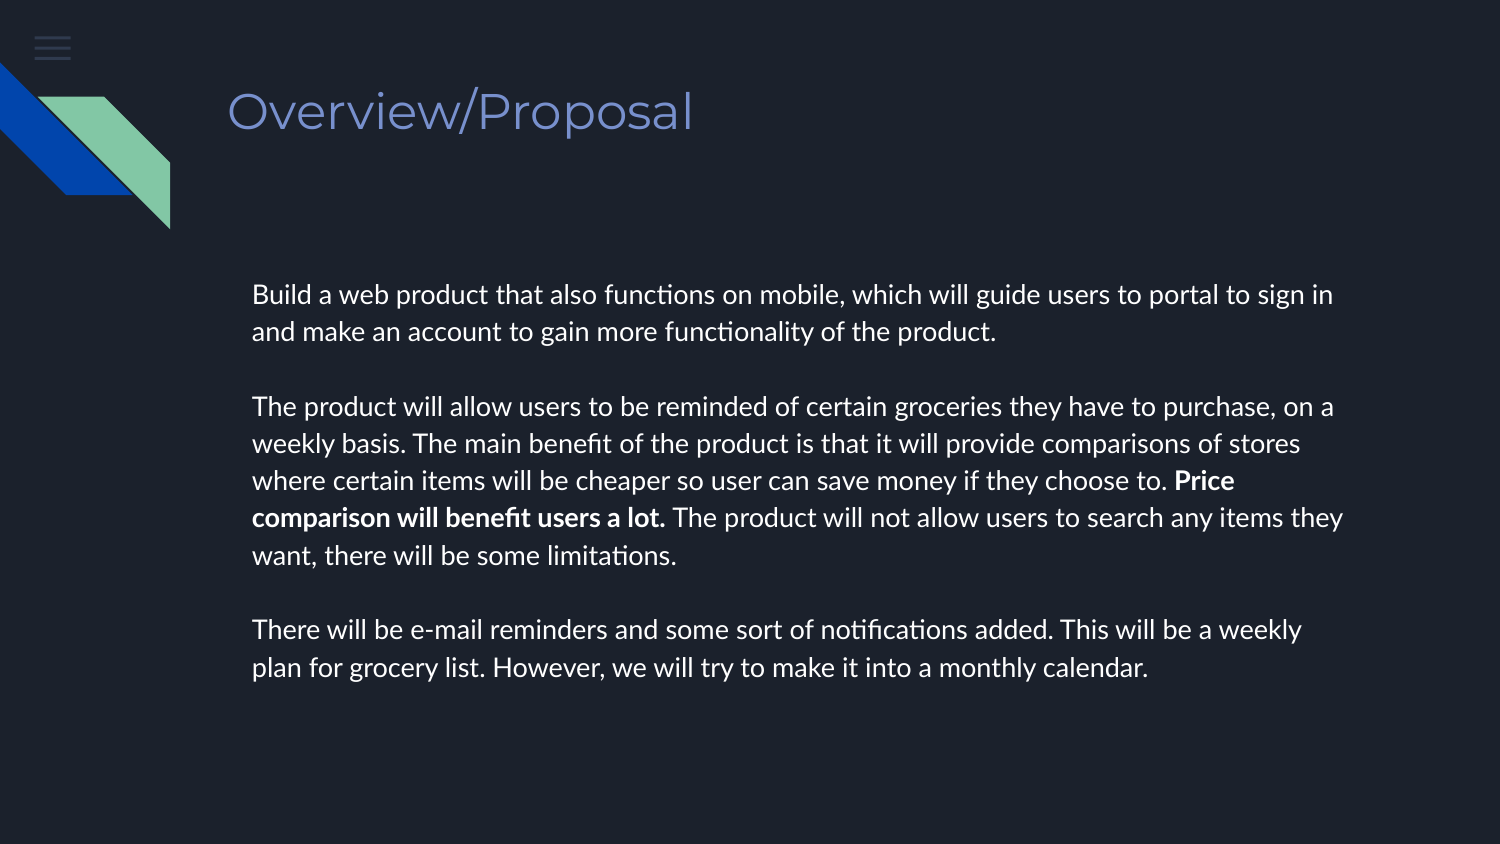

# Overview/Proposal
Build a web product that also functions on mobile, which will guide users to portal to sign in and make an account to gain more functionality of the product.

The product will allow users to be reminded of certain groceries they have to purchase, on a weekly basis. The main benefit of the product is that it will provide comparisons of stores where certain items will be cheaper so user can save money if they choose to. Price comparison will benefit users a lot. The product will not allow users to search any items they want, there will be some limitations.

There will be e-mail reminders and some sort of notifications added. This will be a weekly plan for grocery list. However, we will try to make it into a monthly calendar.